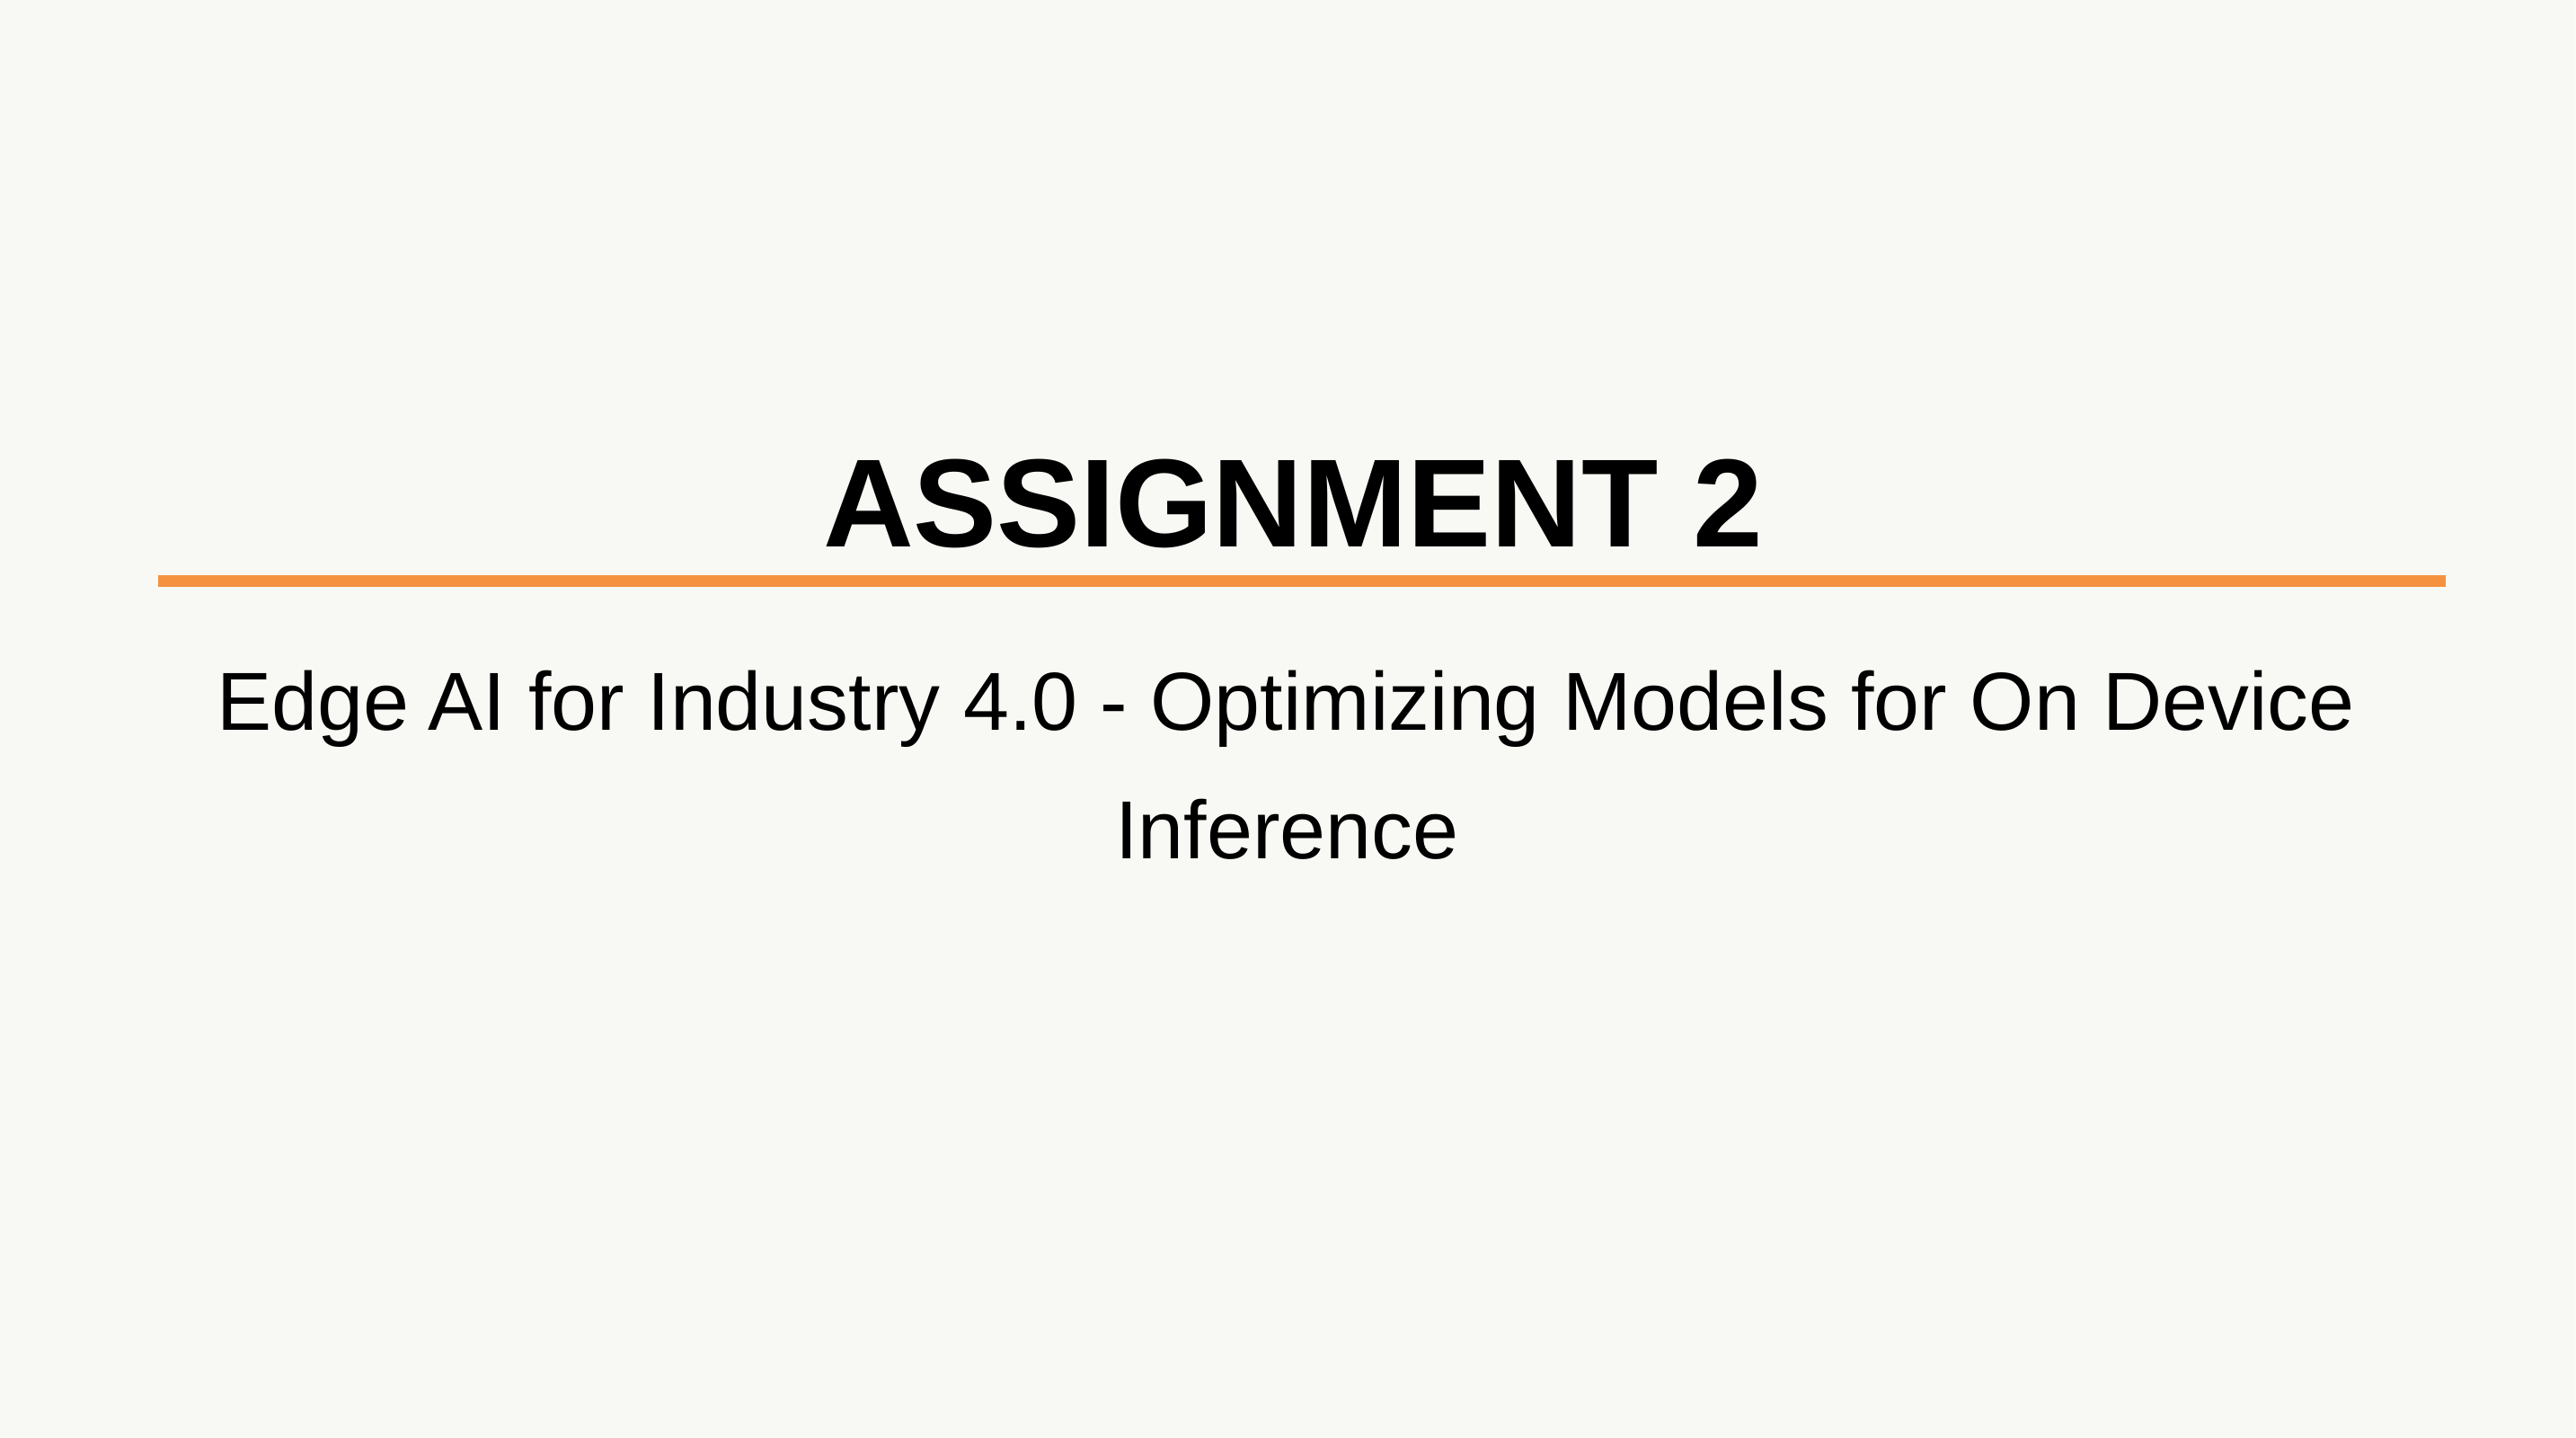

ASSIGNMENT 2
Edge AI for Industry 4.0 - Optimizing Models for On Device Inference